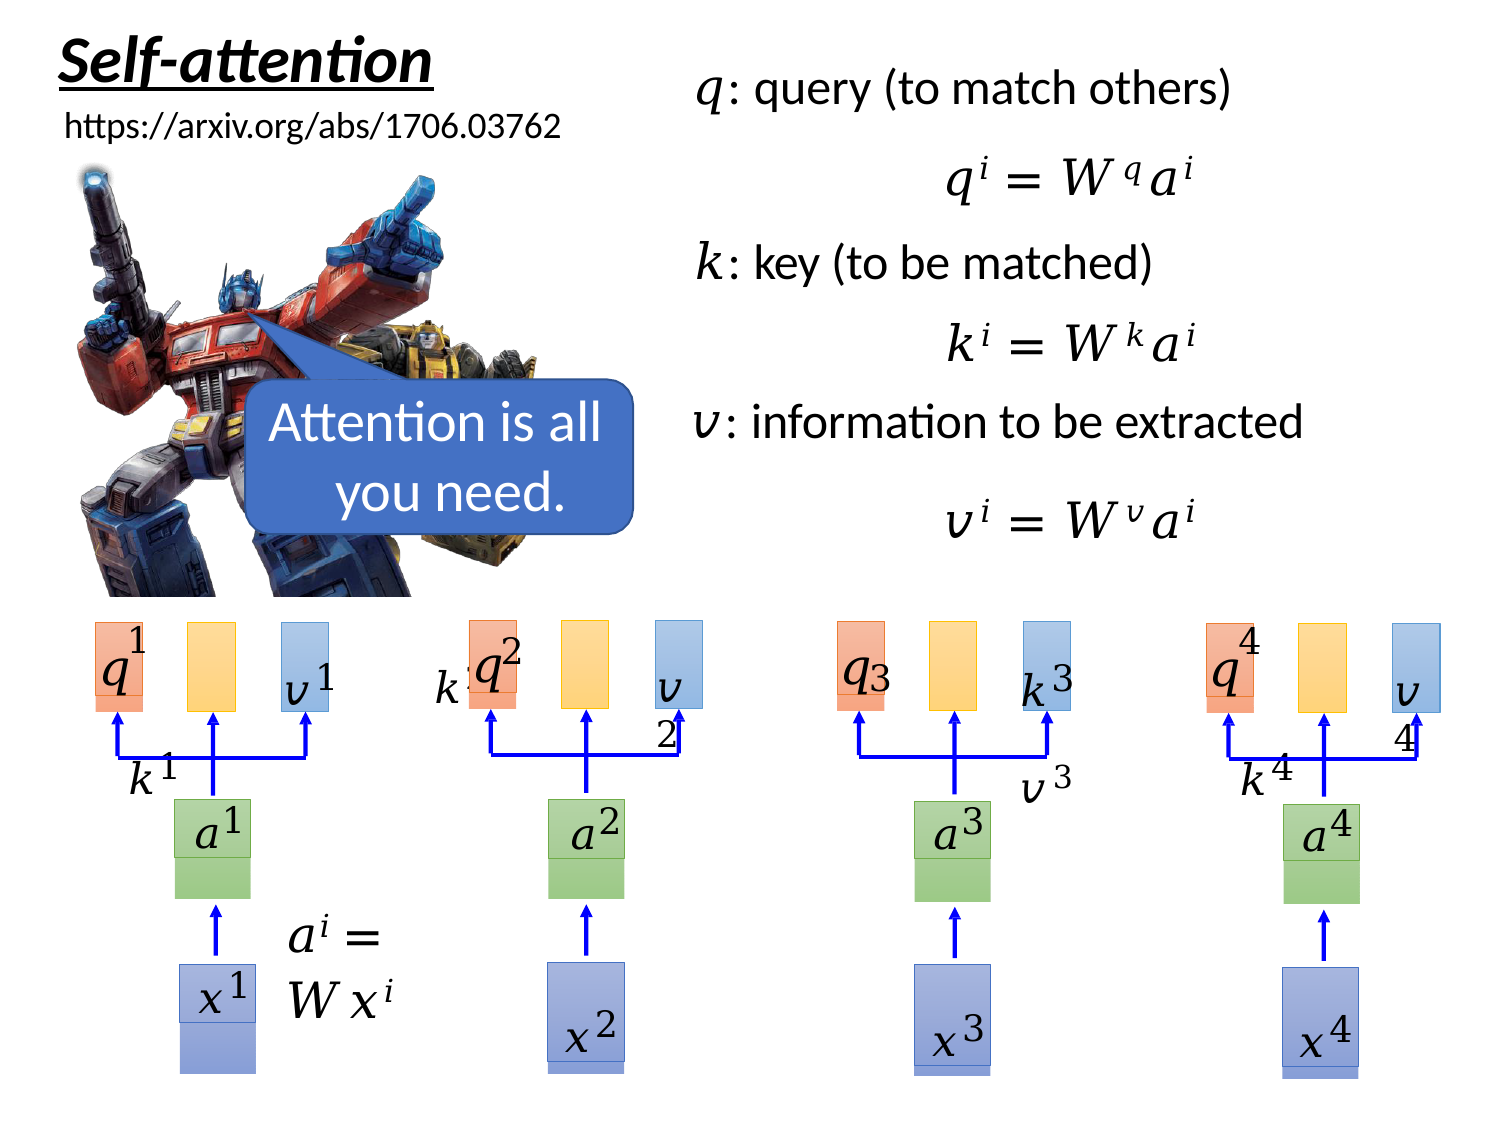

# Self-attention
https://arxiv.org/abs/1706.03762
𝑞: query (to match others)
𝑞𝑖 = 𝑊𝑞𝑎𝑖
𝑘: key (to be matched)
𝑘𝑖 = 𝑊𝑘𝑎𝑖
𝑣: information to be extracted
𝑣𝑖 = 𝑊𝑣𝑎𝑖

Attention is all  you need.
𝑣2
𝑣1	𝑘2
3	𝑘3	𝑣3
𝑣4
1	𝑘1
4	𝑘4

𝑞

𝑞

𝑞

𝑞

2

𝑎1

𝑎2

𝑎3

𝑎4
𝑎𝑖 = 𝑊𝑥𝑖

𝑥2

𝑥1

𝑥3

𝑥4